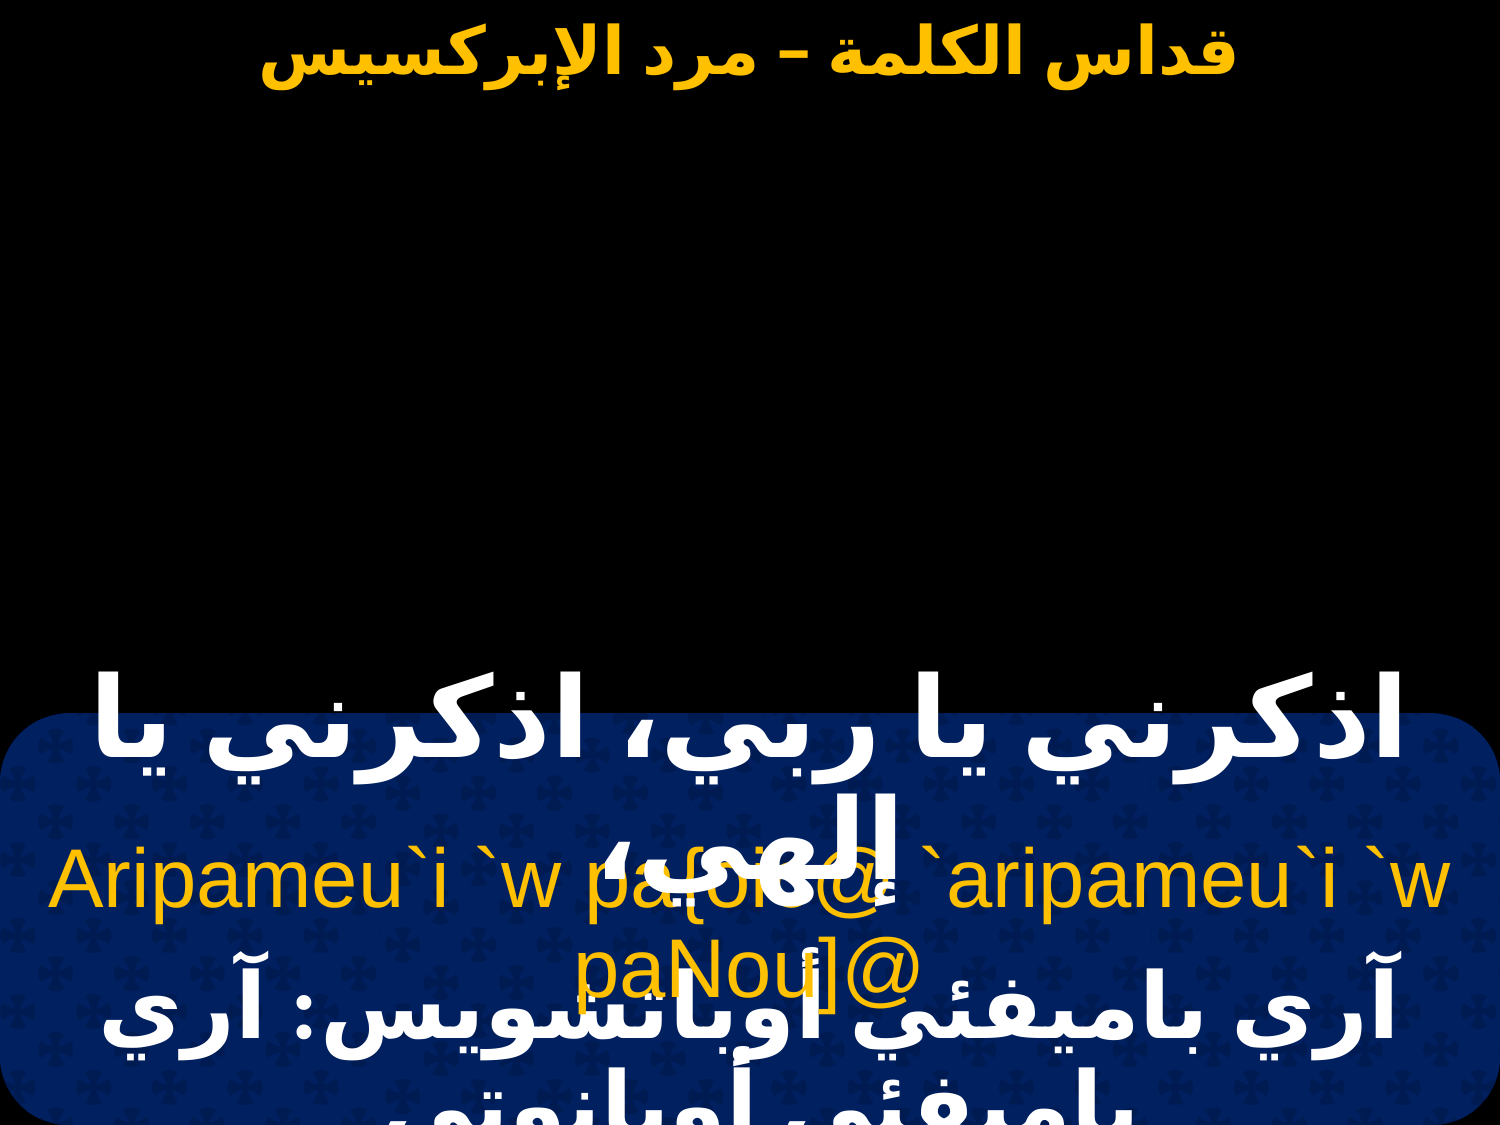

# مرد ابركسيس أحاد و سبوت الصوم الكبير و الاثنين الاول و جمعة ختام الصوم
اذكرني يا ربي، اذكرني يا إلهي،
Aripameu`i `w pa{oic@ `aripameu`i `w paNou]@
آري باميفئي أوباتشويس: آري باميفئي أوبانوتي